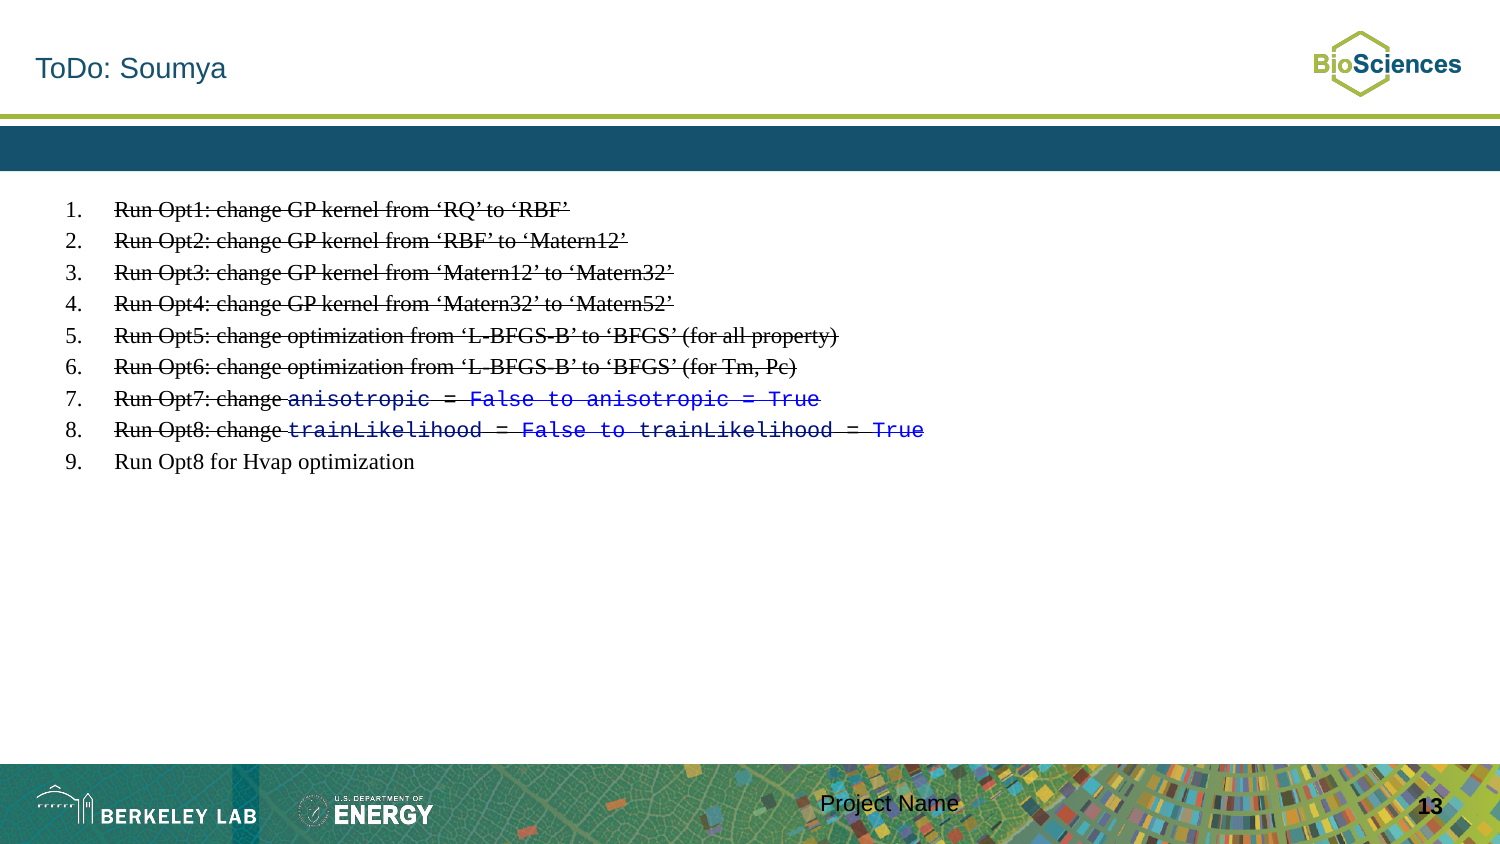

# ToDo: Soumya
Run Opt1: change GP kernel from ‘RQ’ to ‘RBF’
Run Opt2: change GP kernel from ‘RBF’ to ‘Matern12’
Run Opt3: change GP kernel from ‘Matern12’ to ‘Matern32’
Run Opt4: change GP kernel from ‘Matern32’ to ‘Matern52’
Run Opt5: change optimization from ‘L-BFGS-B’ to ‘BFGS’ (for all property)
Run Opt6: change optimization from ‘L-BFGS-B’ to ‘BFGS’ (for Tm, Pc)
Run Opt7: change anisotropic = False to anisotropic = True
Run Opt8: change trainLikelihood = False to trainLikelihood = True
Run Opt8 for Hvap optimization
Project Name
13